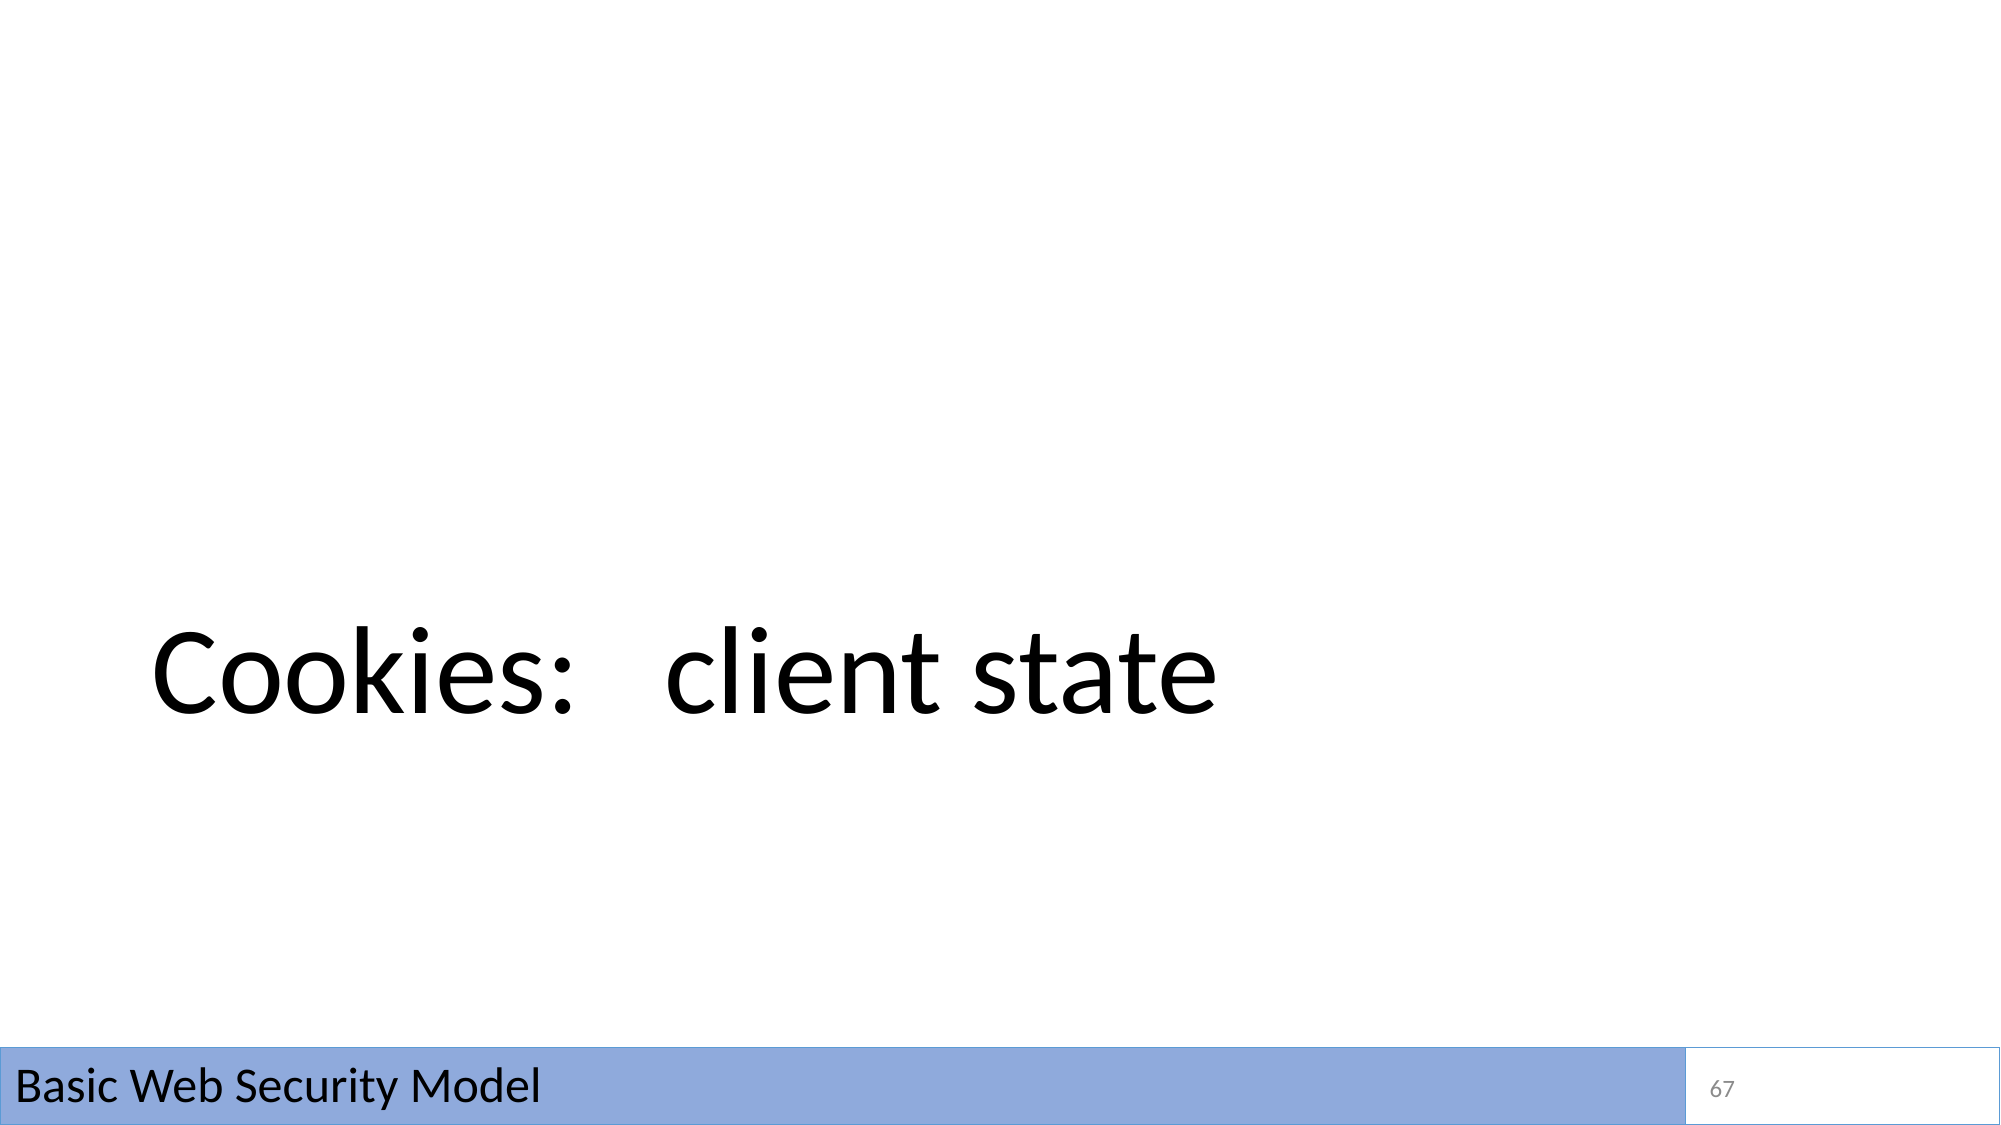

# Cookies:   client state

Basic Web Security Model

67